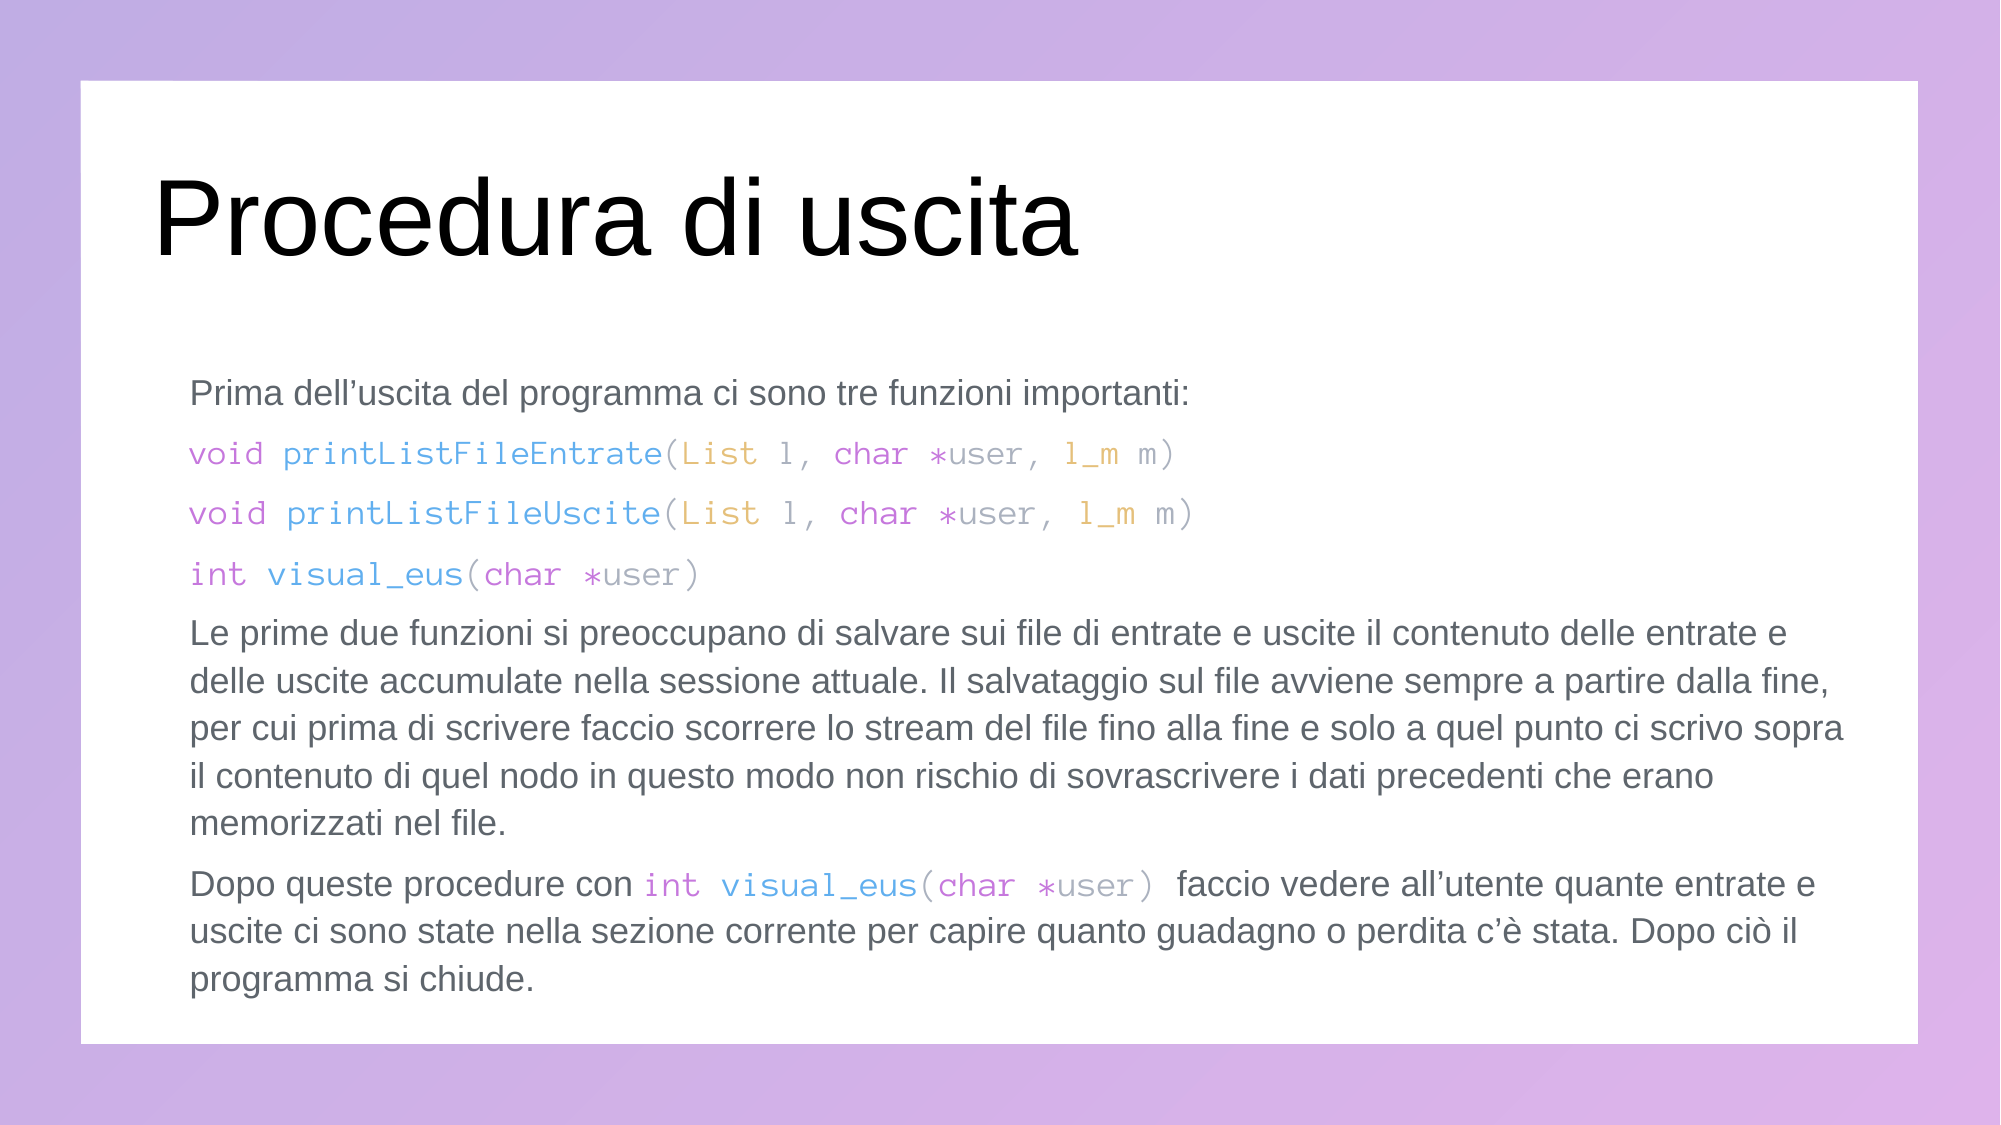

# Procedura di uscita
Prima dell’uscita del programma ci sono tre funzioni importanti:
void printListFileEntrate(List l, char *user, l_m m)
void printListFileUscite(List l, char *user, l_m m)
int visual_eus(char *user)
Le prime due funzioni si preoccupano di salvare sui file di entrate e uscite il contenuto delle entrate e delle uscite accumulate nella sessione attuale. Il salvataggio sul file avviene sempre a partire dalla fine, per cui prima di scrivere faccio scorrere lo stream del file fino alla fine e solo a quel punto ci scrivo sopra il contenuto di quel nodo in questo modo non rischio di sovrascrivere i dati precedenti che erano memorizzati nel file.
Dopo queste procedure con int visual_eus(char *user) faccio vedere all’utente quante entrate e uscite ci sono state nella sezione corrente per capire quanto guadagno o perdita c’è stata. Dopo ciò il programma si chiude.